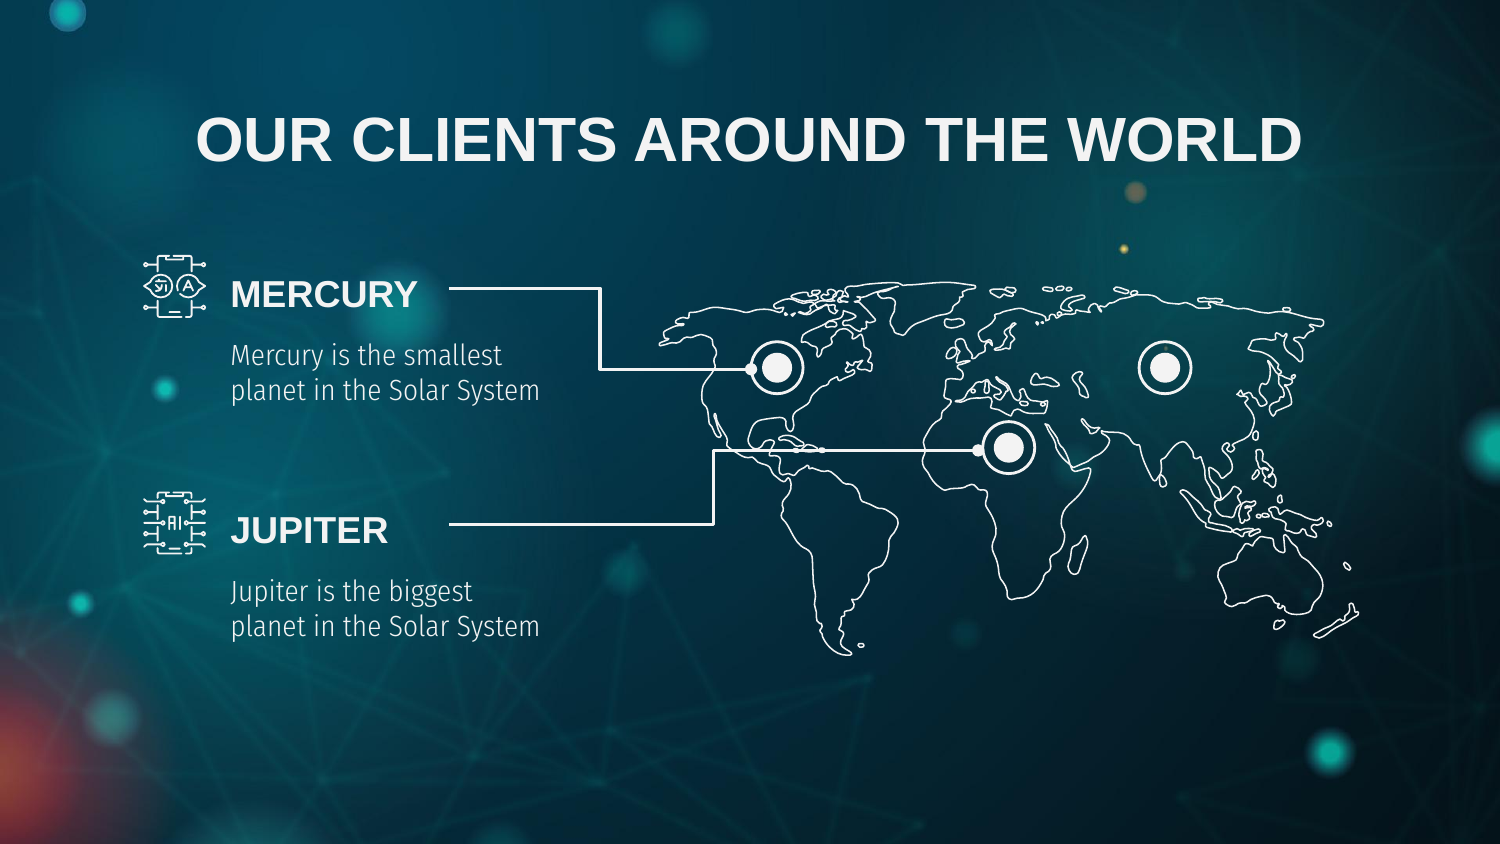

# OUR CLIENTS AROUND THE WORLD

MERCURY

Mercury is the smallest planet in the Solar System

JUPITER

Jupiter is the biggest planet in the Solar System